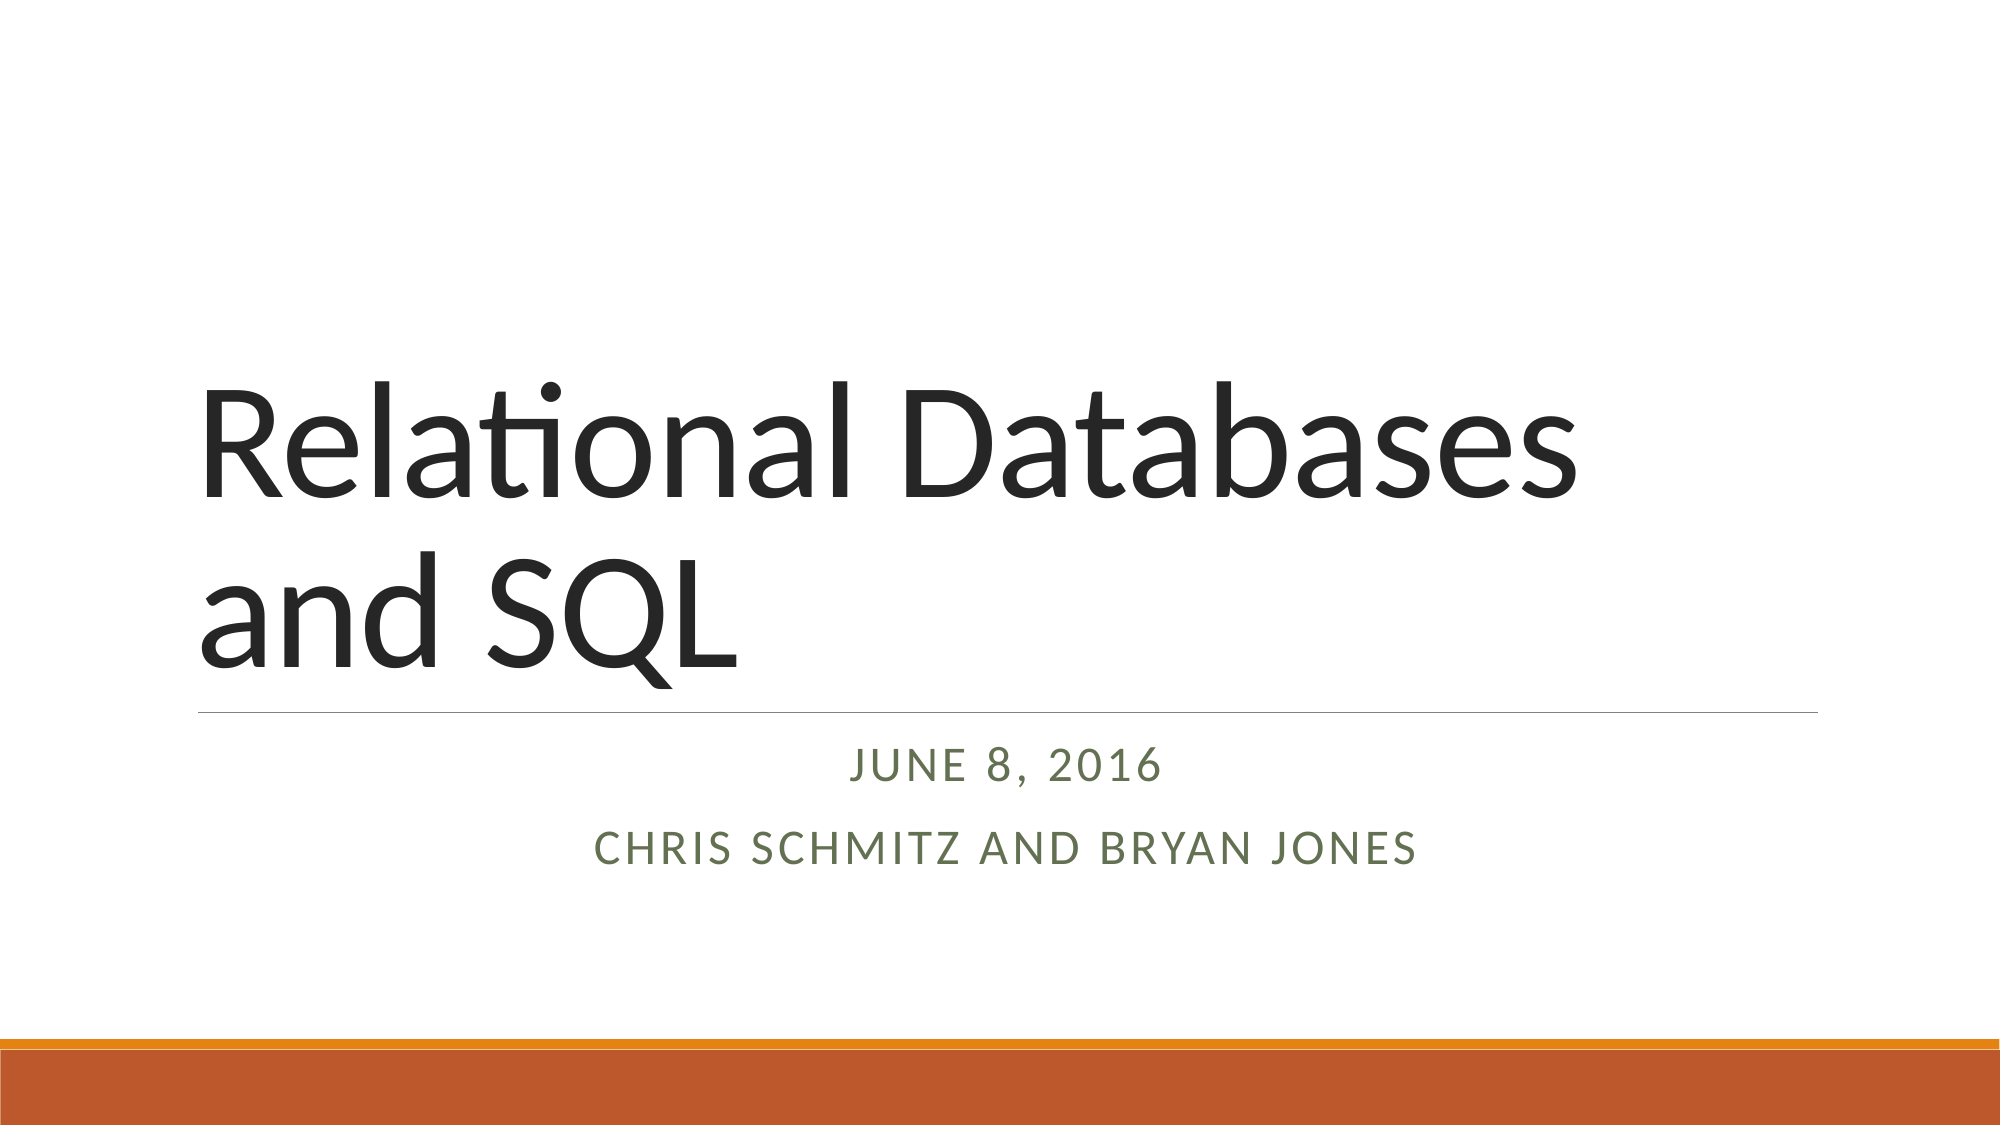

# Relational Databases and SQL
June 8, 2016
Chris Schmitz and Bryan Jones